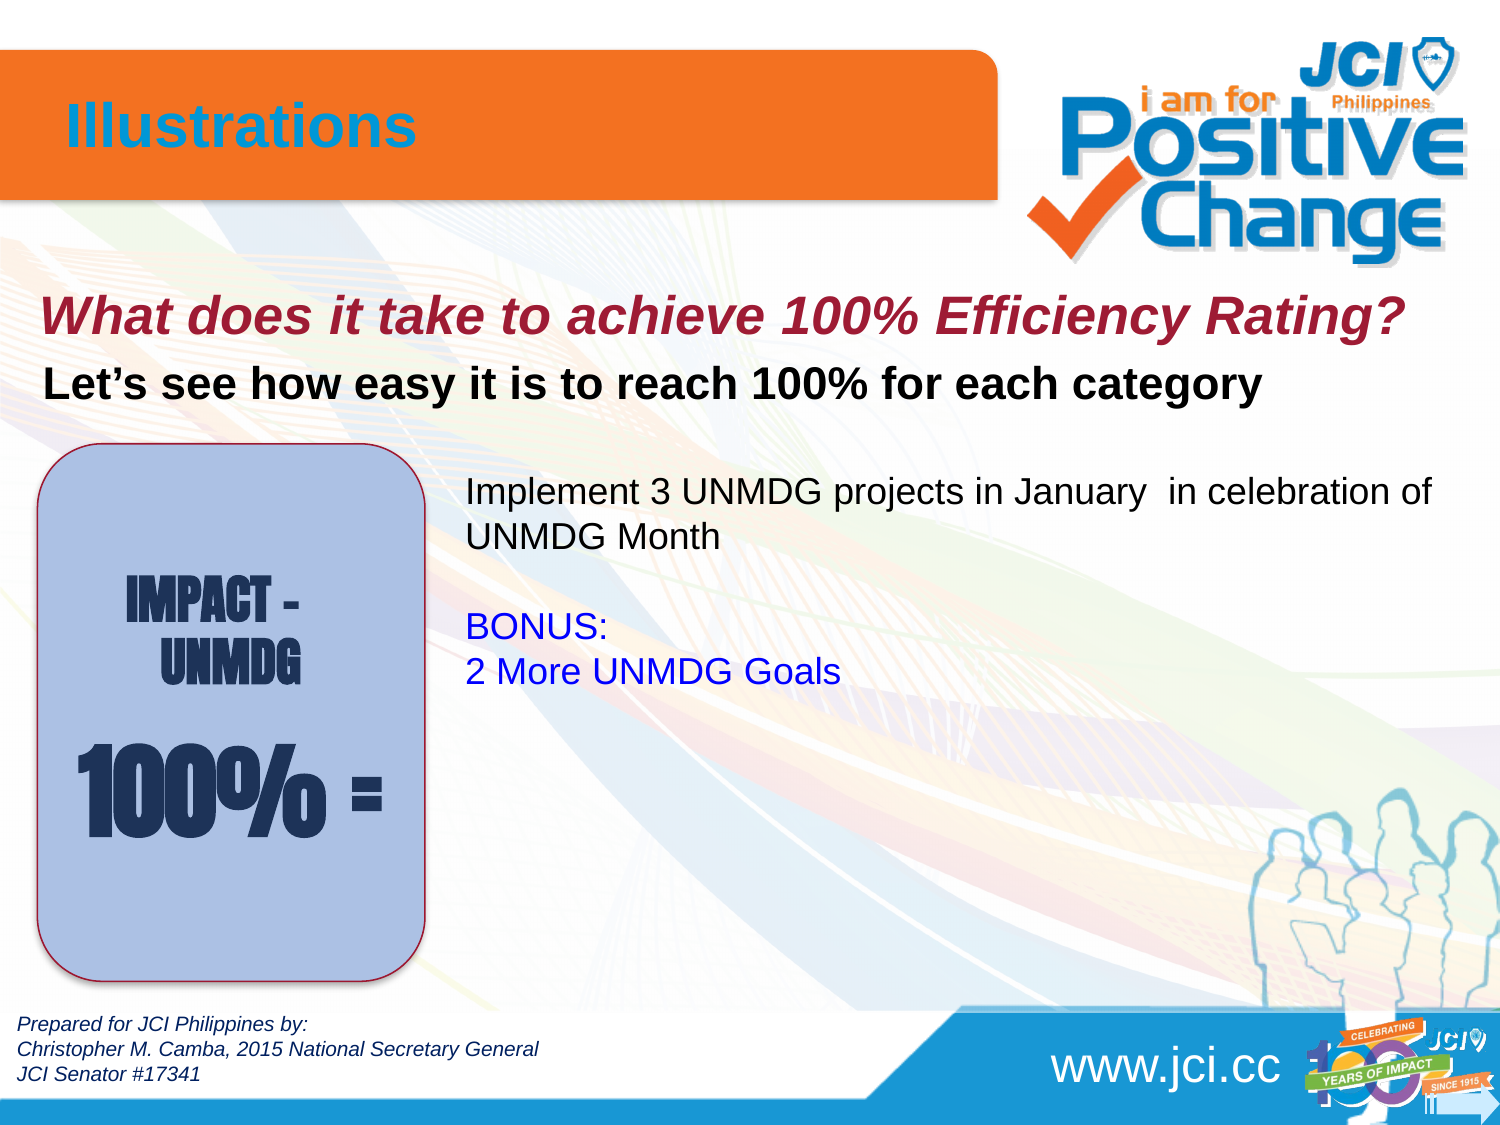

Illustrations
# What does it take to achieve 100% Efficiency Rating?
Let’s see how easy it is to reach 100% for each category
IMPACT –    UNMDG

100% =
Implement 3 UNMDG projects in January  in celebration of UNMDG Month

BONUS:
2 More UNMDG Goals